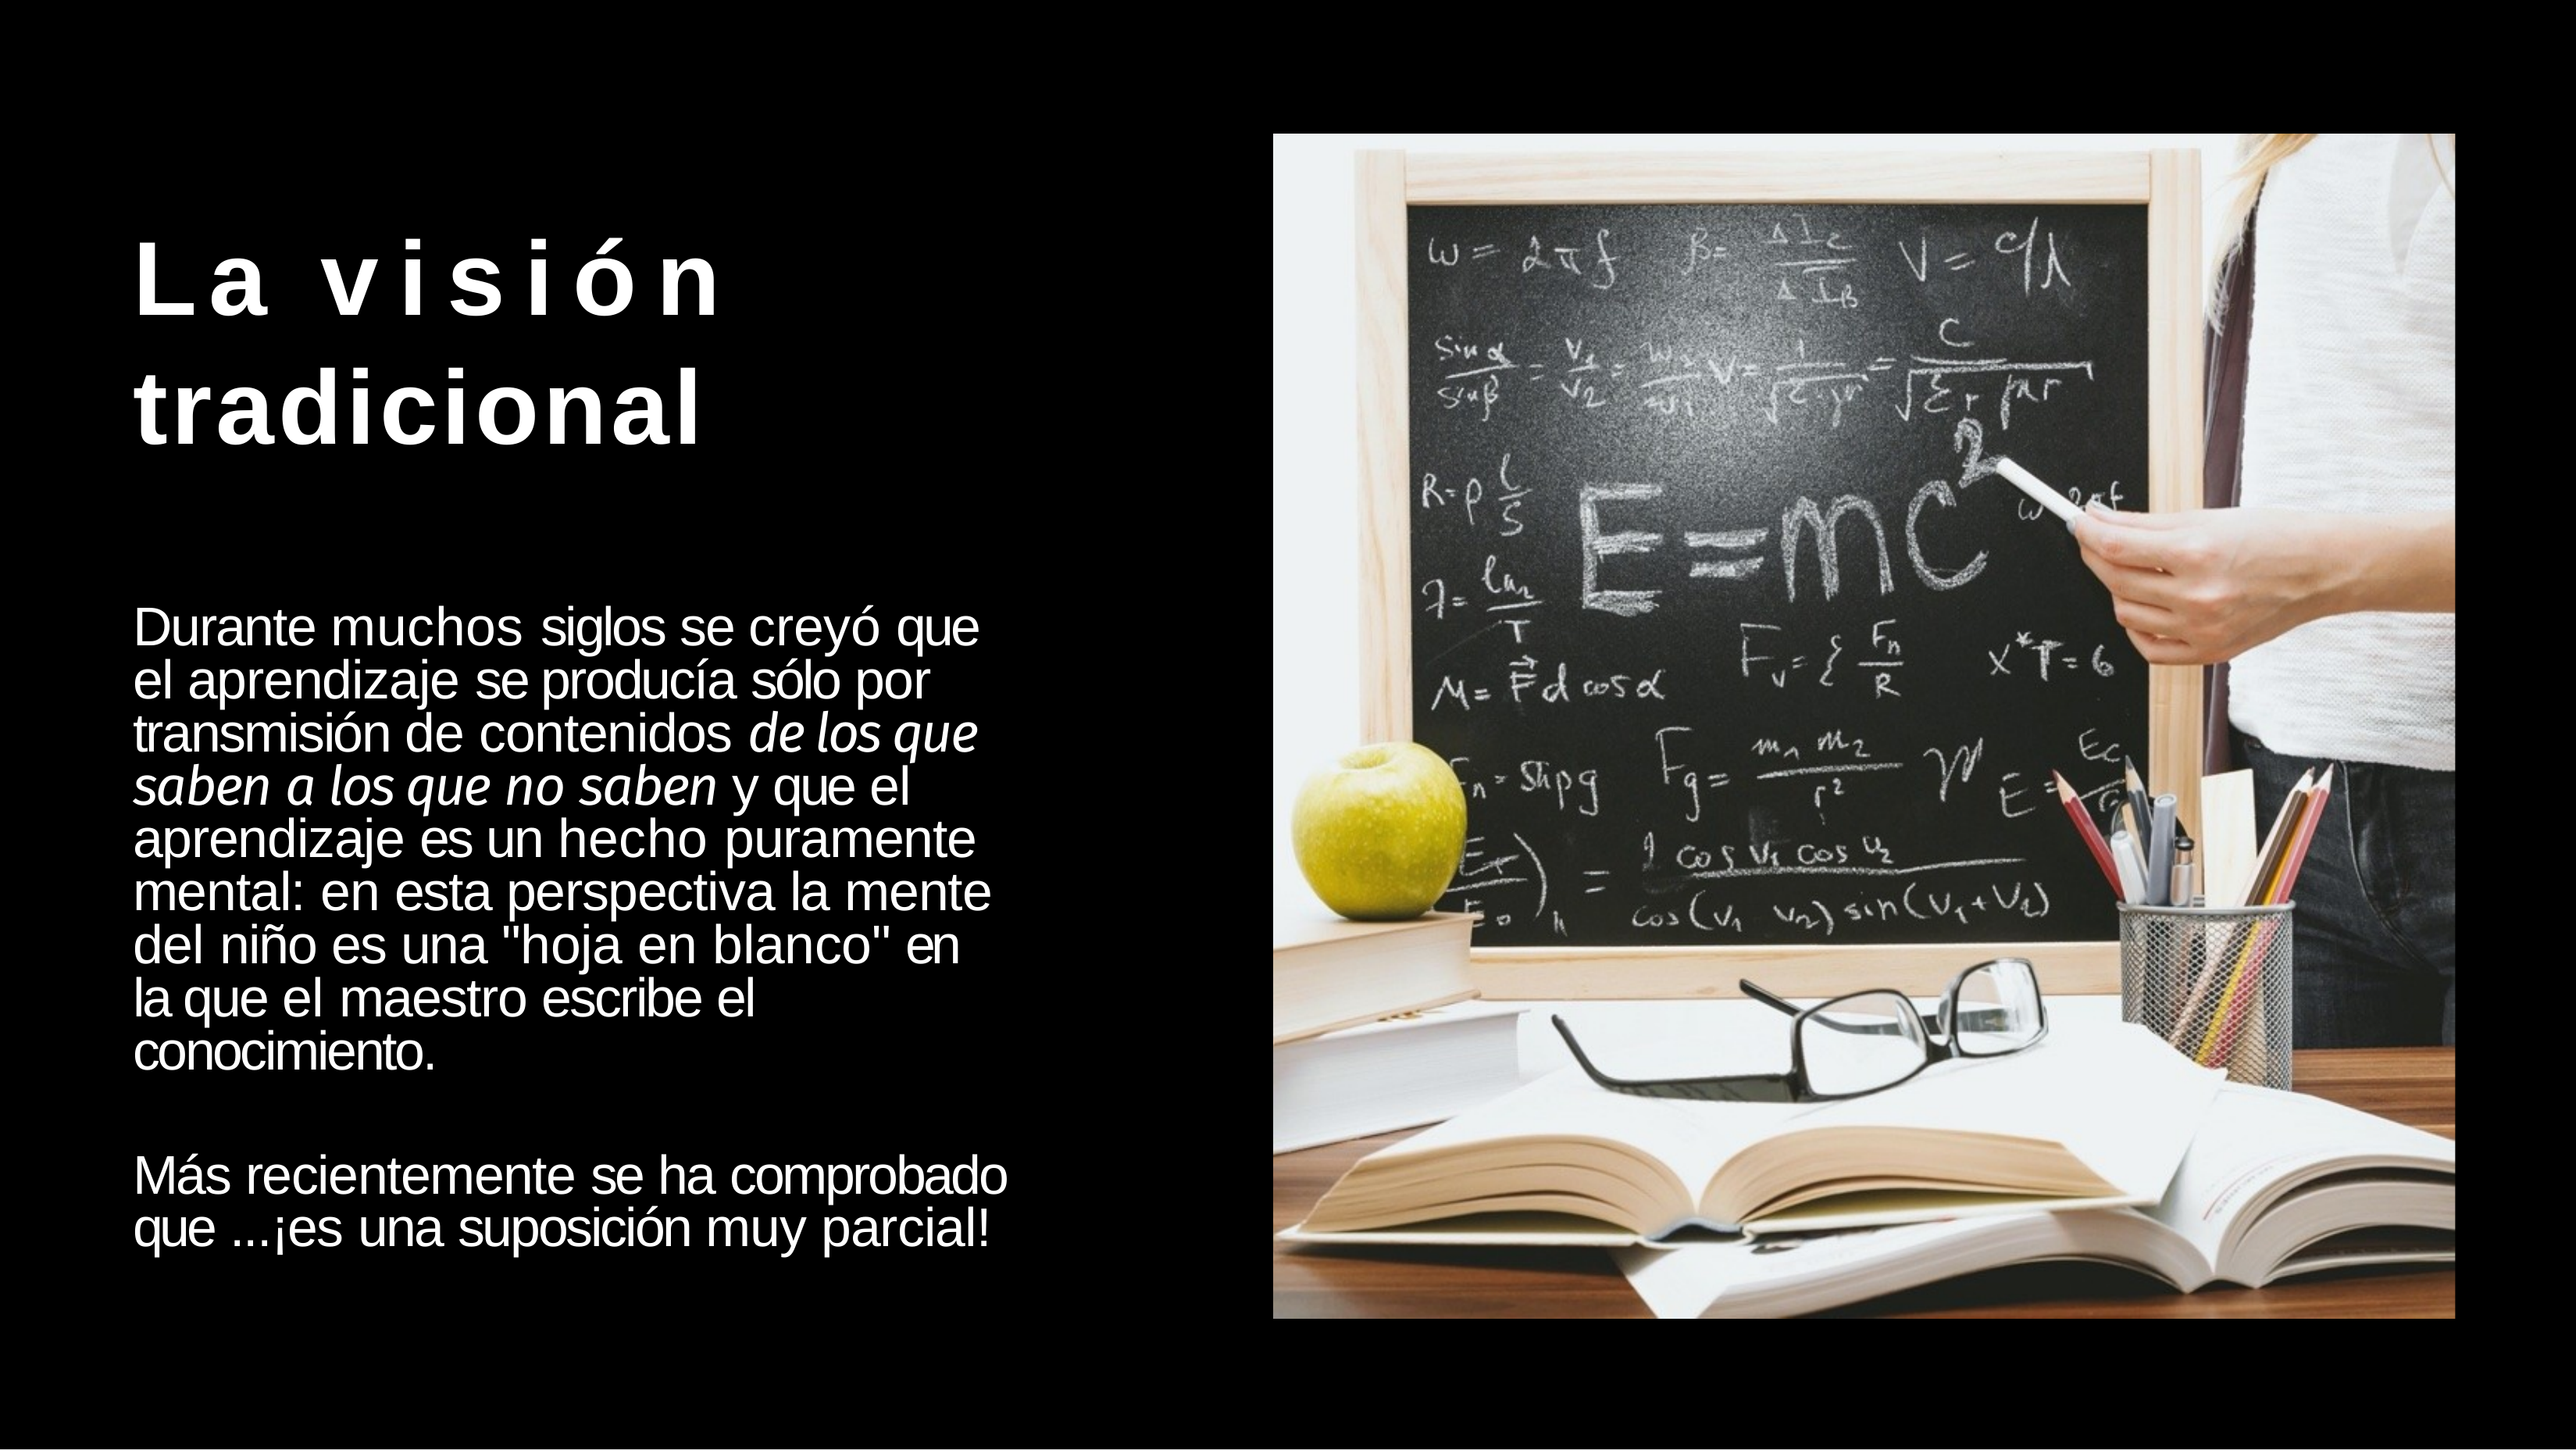

# La visión
tradicional
Durante muchos siglos se creyó que el aprendizaje se producía sólo por transmisión de contenidos de los que saben a los que no saben y que el aprendizaje es un hecho puramente mental: en esta perspectiva la mente del niño es una "hoja en blanco" en la que el maestro escribe el conocimiento.

Más recientemente se ha comprobado que ...¡es una suposición muy parcial!